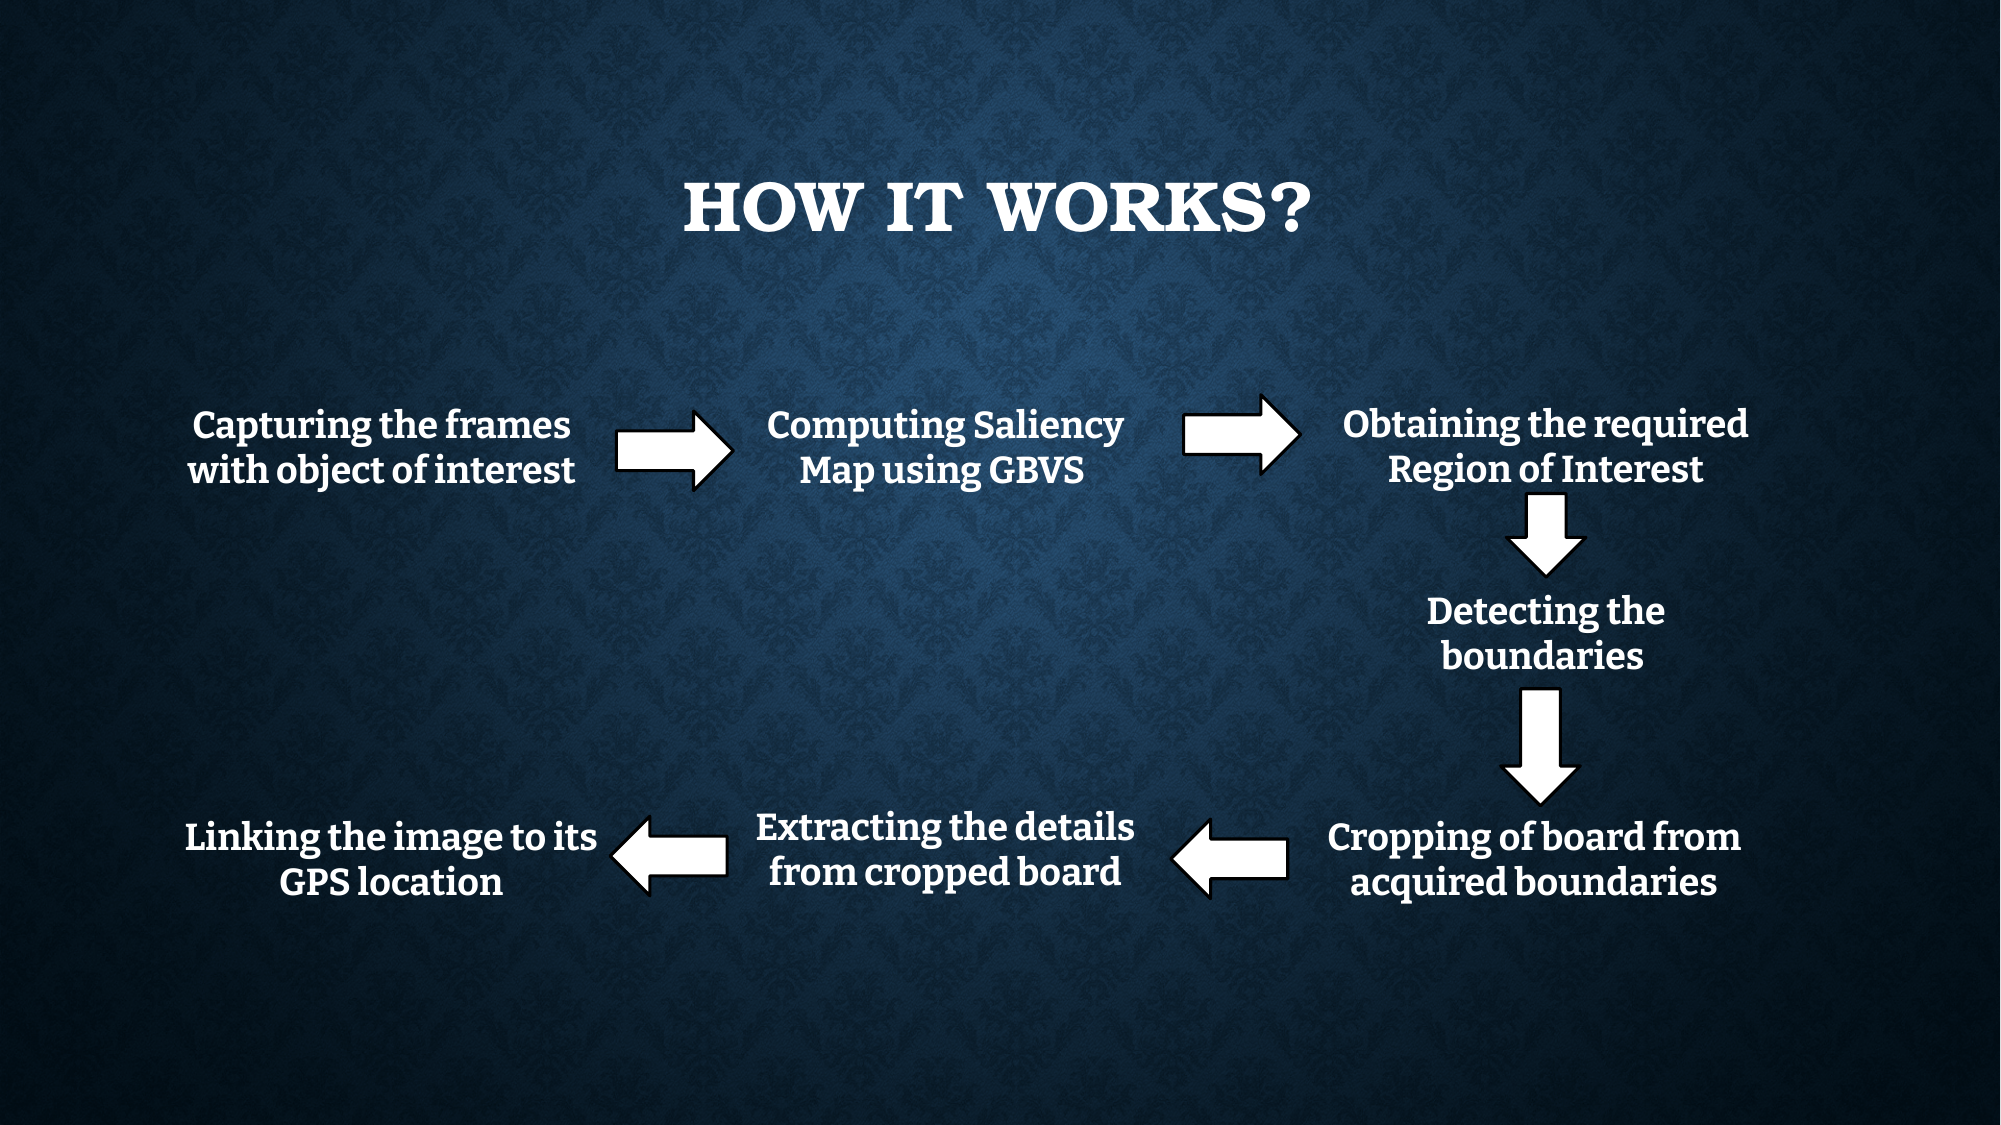

# How it works?
Obtaining the required Region of Interest
Capturing the frames with object of interest
Computing Saliency Map using GBVS

Detecting the boundaries

Extracting the details from cropped board
Linking the image to its GPS location
Cropping of board from acquired boundaries